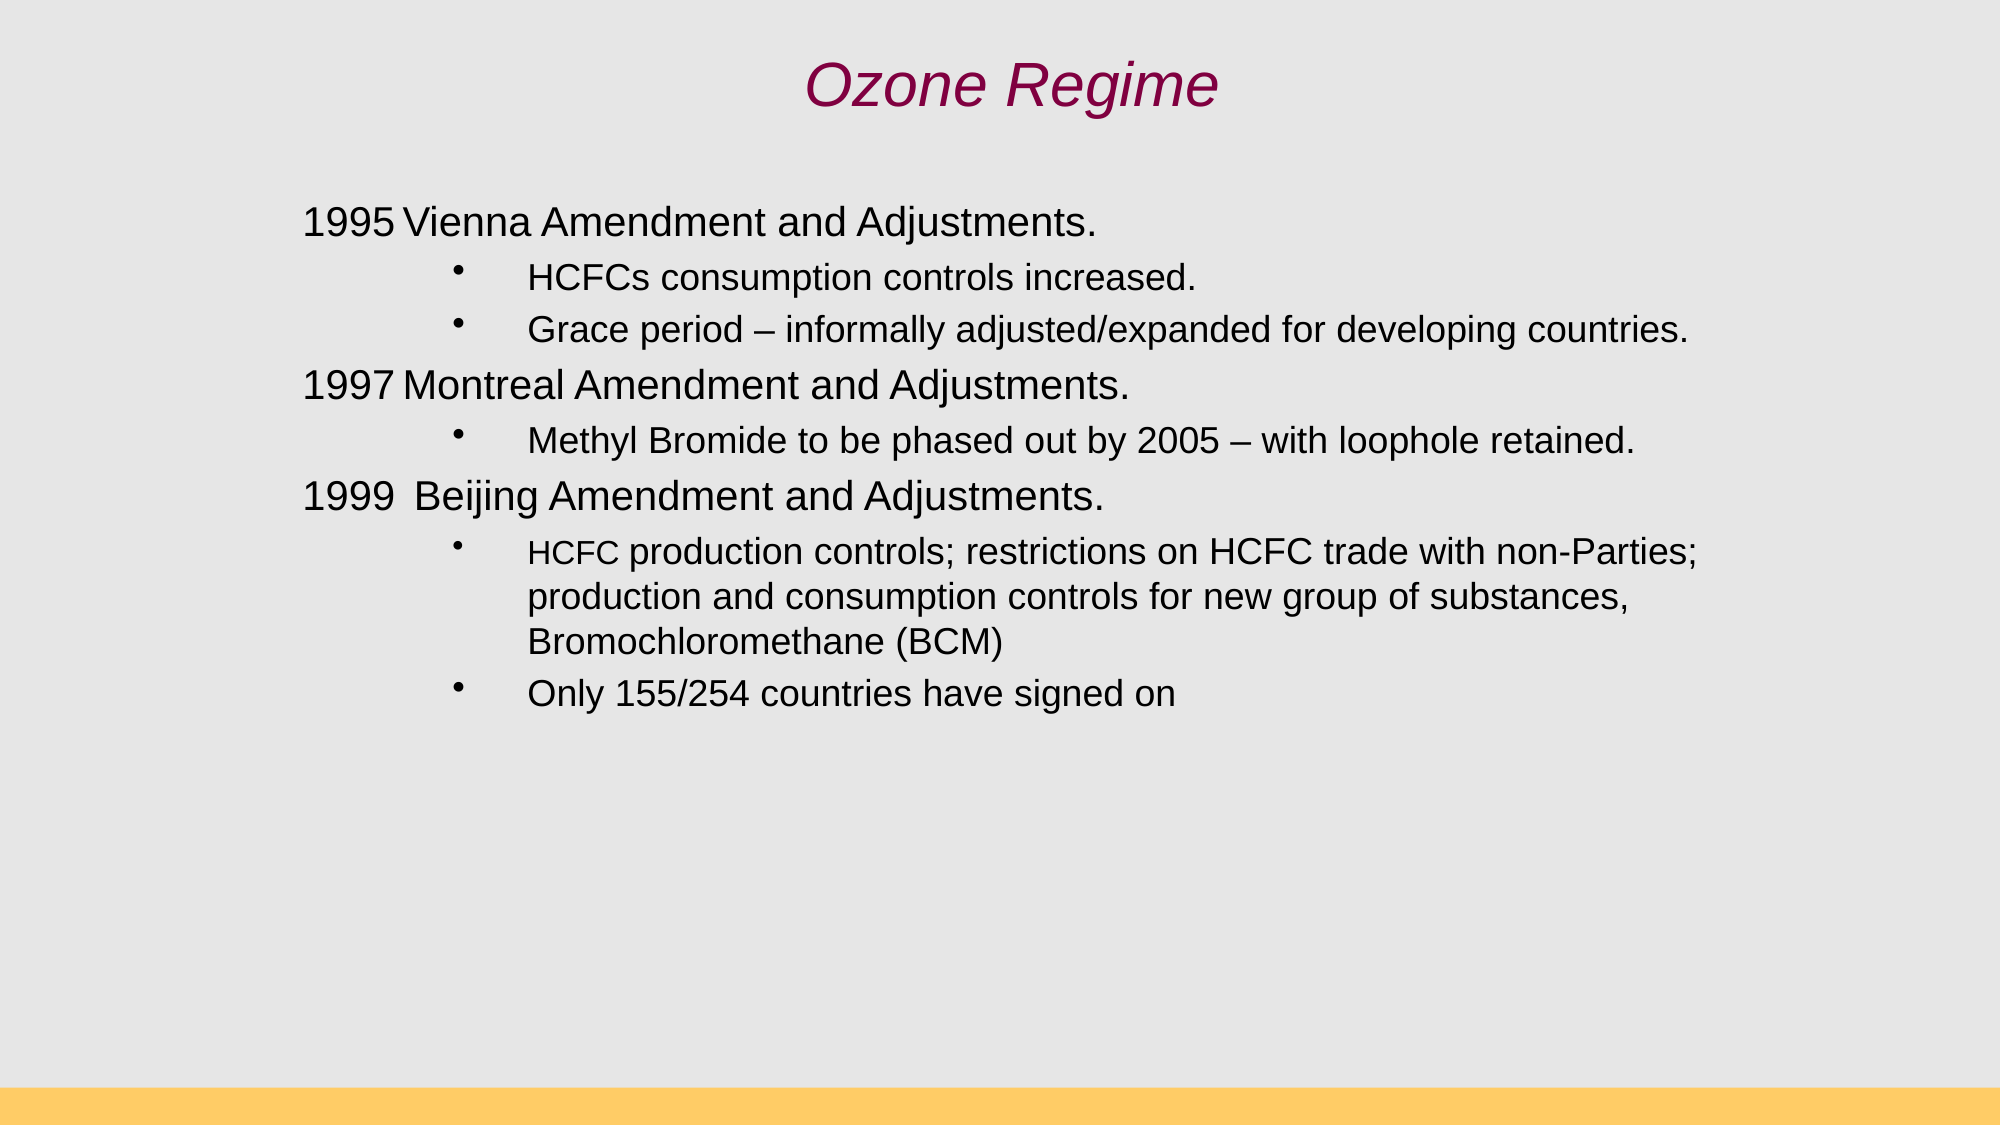

# Ozone Regime
1995	Vienna Amendment and Adjustments.
HCFCs consumption controls increased.
Grace period – informally adjusted/expanded for developing countries.
1997	Montreal Amendment and Adjustments.
Methyl Bromide to be phased out by 2005 – with loophole retained.
 Beijing Amendment and Adjustments.
HCFC production controls; restrictions on HCFC trade with non-Parties; production and consumption controls for new group of substances, Bromochloromethane (BCM)
Only 155/254 countries have signed on